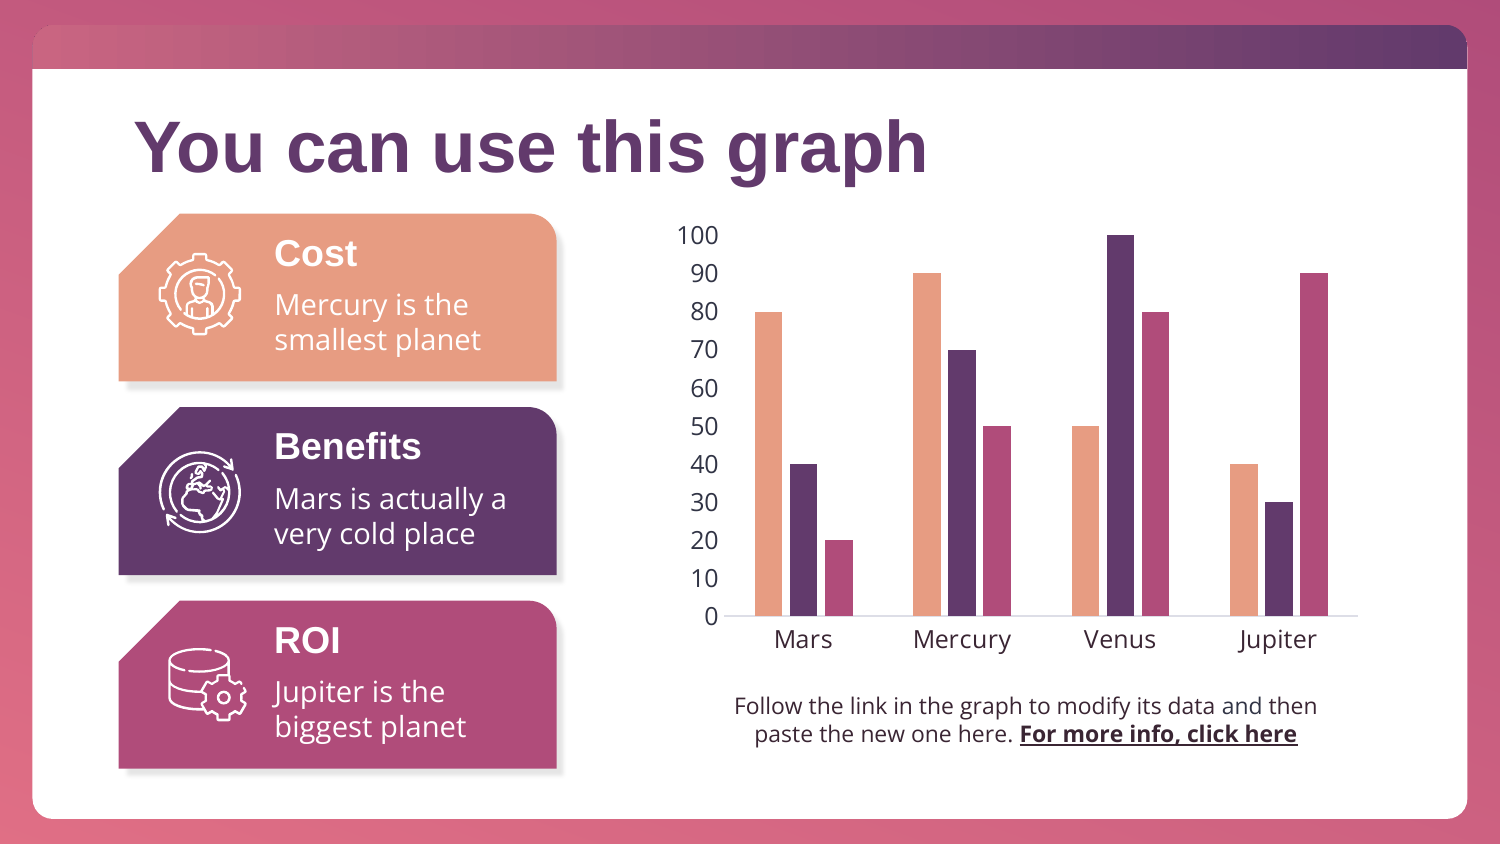

# You can use this graph

### Chart

| Category | 1 | 2 | 3 |
|---|---|---|---|
| Mars | 80.0 | 40.0 | 20.0 |
| Mercury | 90.0 | 70.0 | 50.0 |
| Venus | 50.0 | 100.0 | 80.0 |
| Jupiter | 40.0 | 30.0 | 90.0 |
Cost

Mercury is the smallest planet

Benefits

Mars is actually a very cold place

ROI

Jupiter is the biggest planet
Follow the link in the graph to modify its data and then paste the new one here. For more info, click here